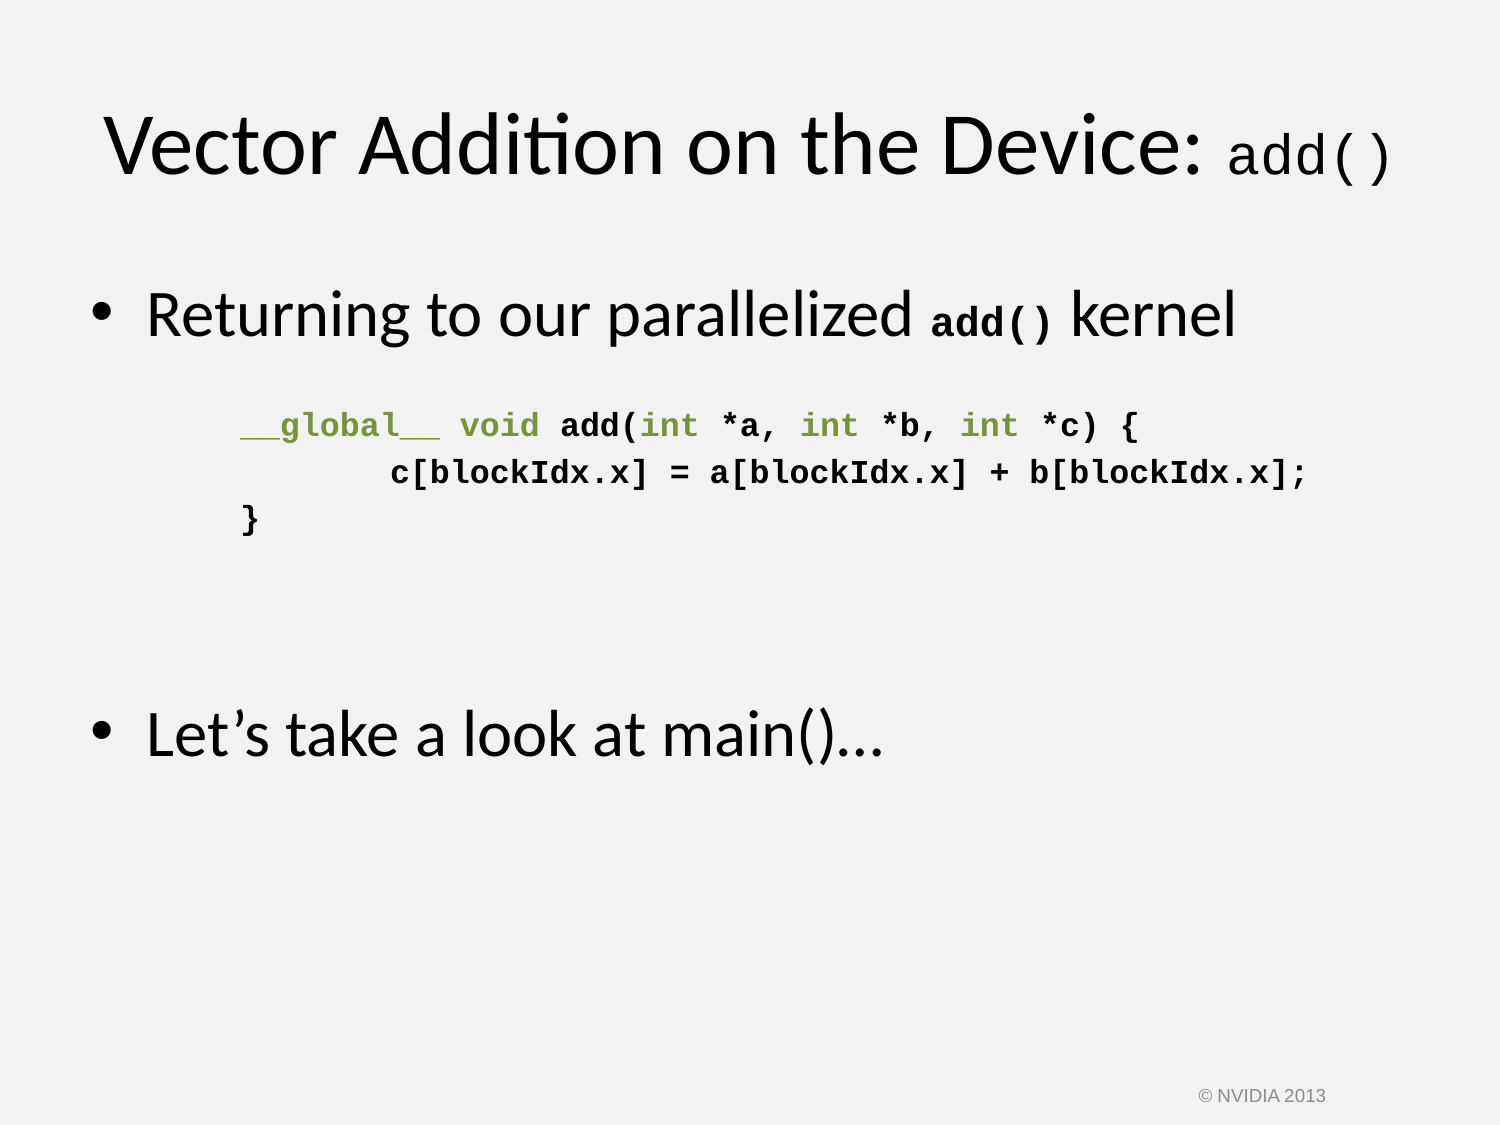

# Vector Addition on the Device: add()
Returning to our parallelized add() kernel

	__global__ void add(int *a, int *b, int *c) {
		c[blockIdx.x] = a[blockIdx.x] + b[blockIdx.x];
	}

Let’s take a look at main()…

© NVIDIA 2013